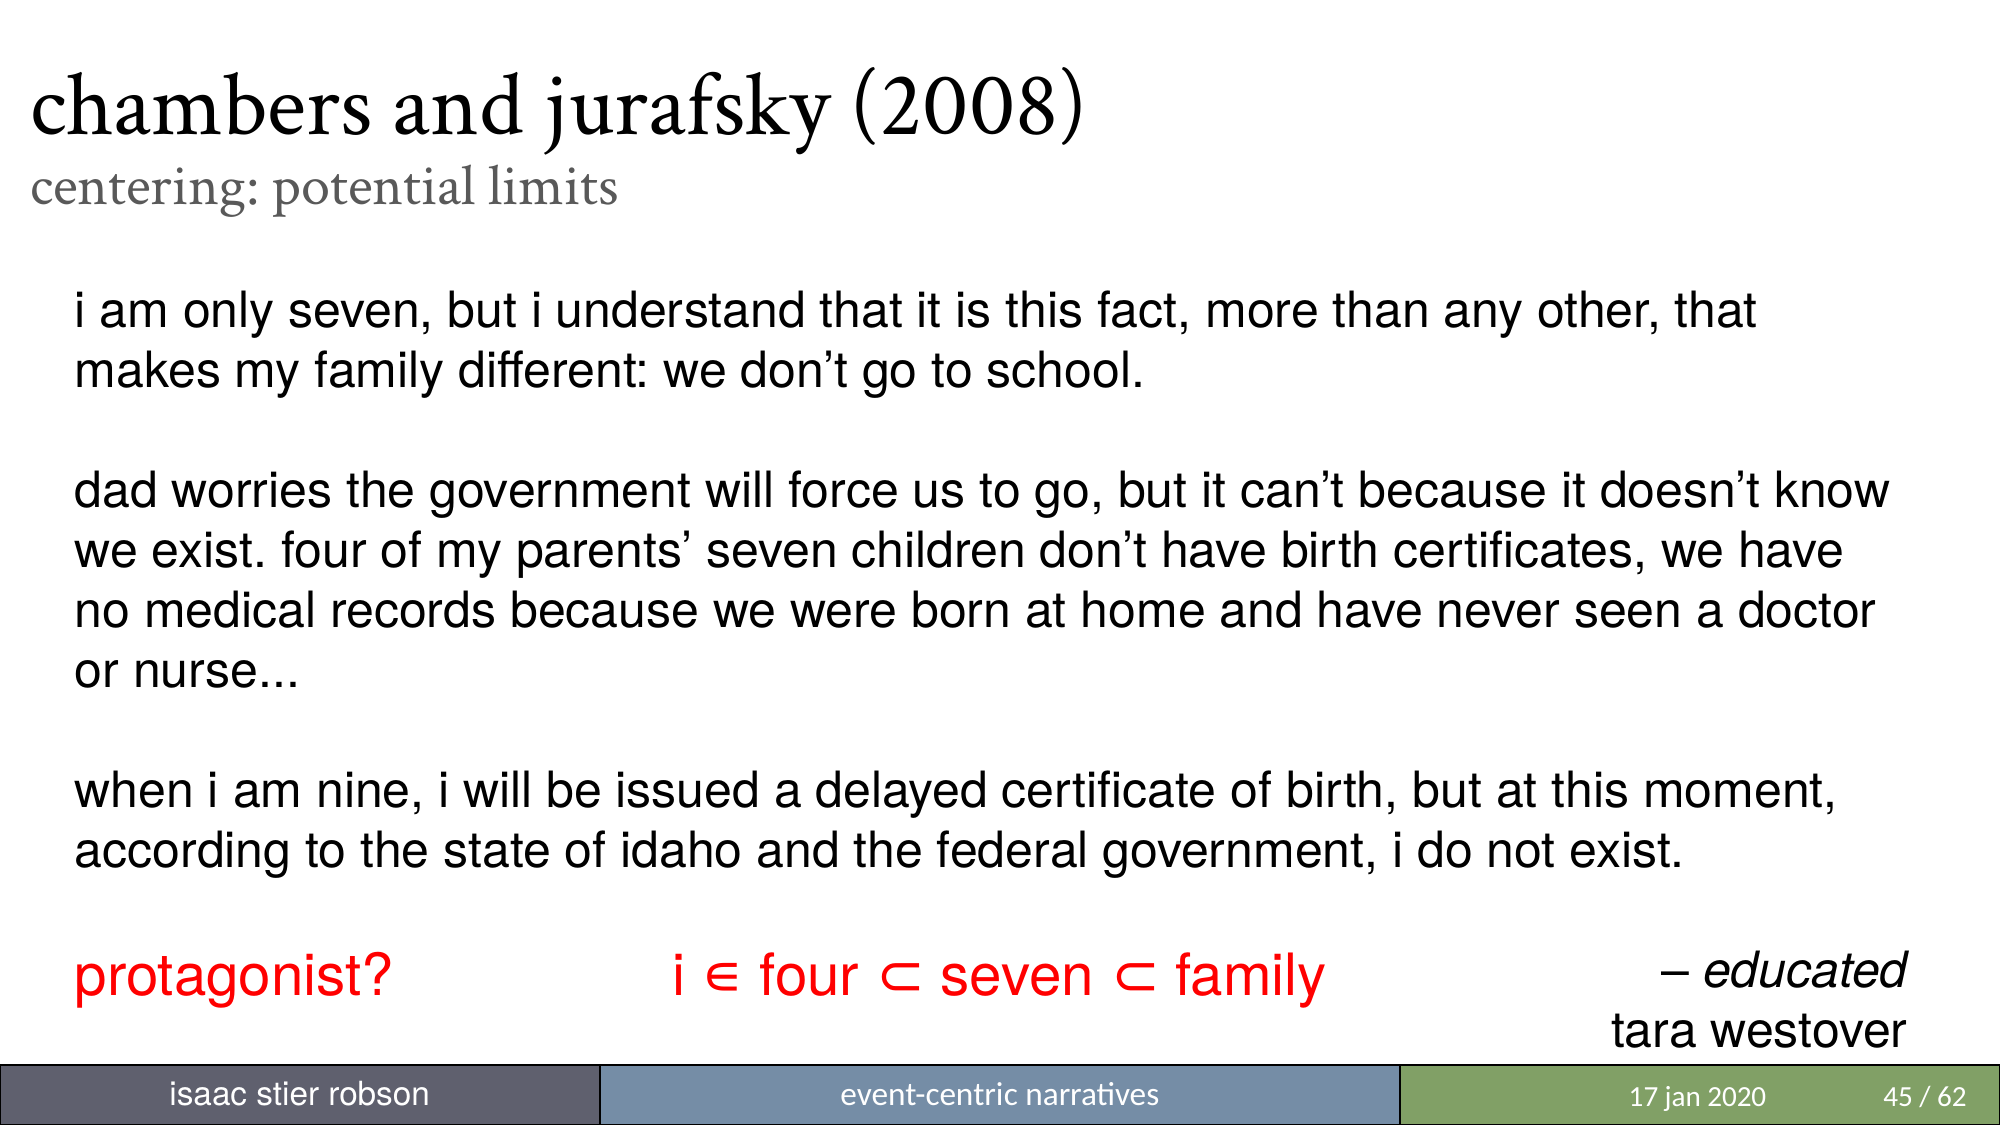

# chambers and jurafsky (2008) centering: potential limits
i am only seven, but i understand that it is this fact, more than any other, that makes my family different: we don’t go to school.

dad worries the government will force us to go, but it can’t because it doesn’t know we exist. four of my parents’ seven children don’t have birth certificates, we have no medical records because we were born at home and have never seen a doctor or nurse...

when i am nine, i will be issued a delayed certificate of birth, but at this moment, according to the state of idaho and the federal government, i do not exist.
– educated
tara westover
protagonist?
i ∊ four ⊂ seven ⊂ family
isaac stier robson
event-centric narratives
   	       17 jan 2020	45 / 62